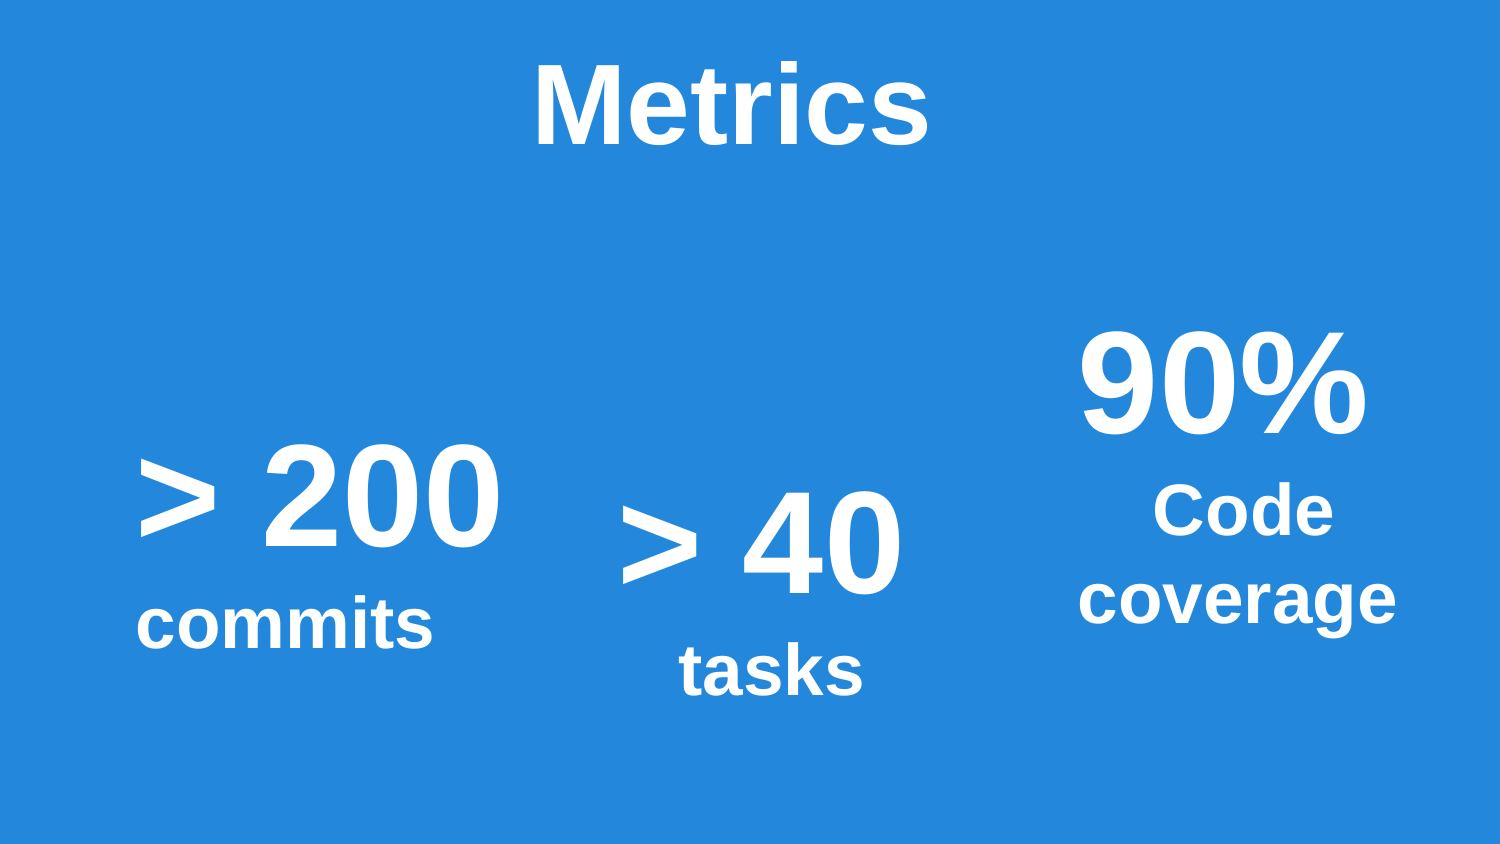

Metrics
90%
Code	  coverage
> 200
commits
> 40
   tasks